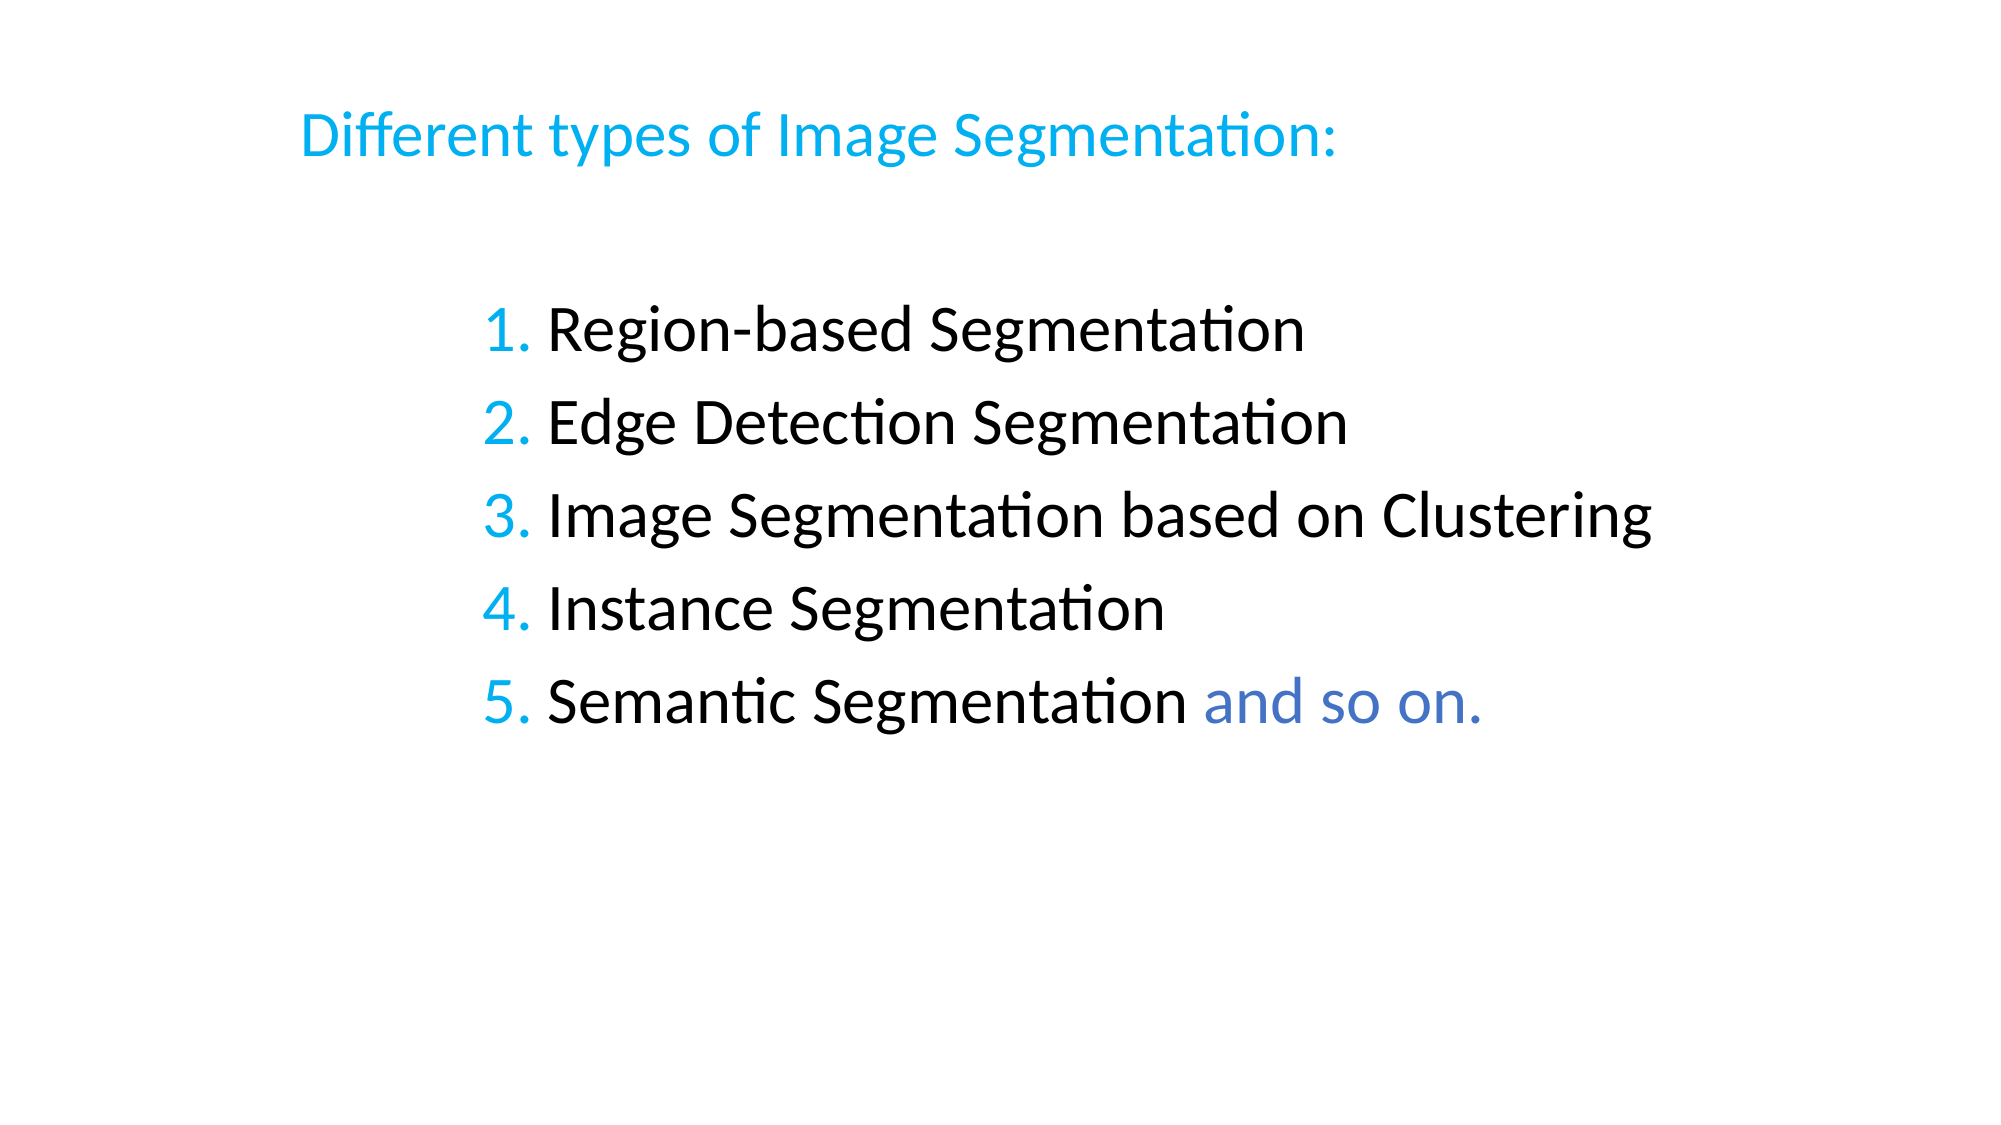

# Different types of Image Segmentation:

                      1. Region-based Segmentation
                      2. Edge Detection Segmentation
                      3. Image Segmentation based on Clustering
                      4. Instance Segmentation
                      5. Semantic Segmentation and so on.